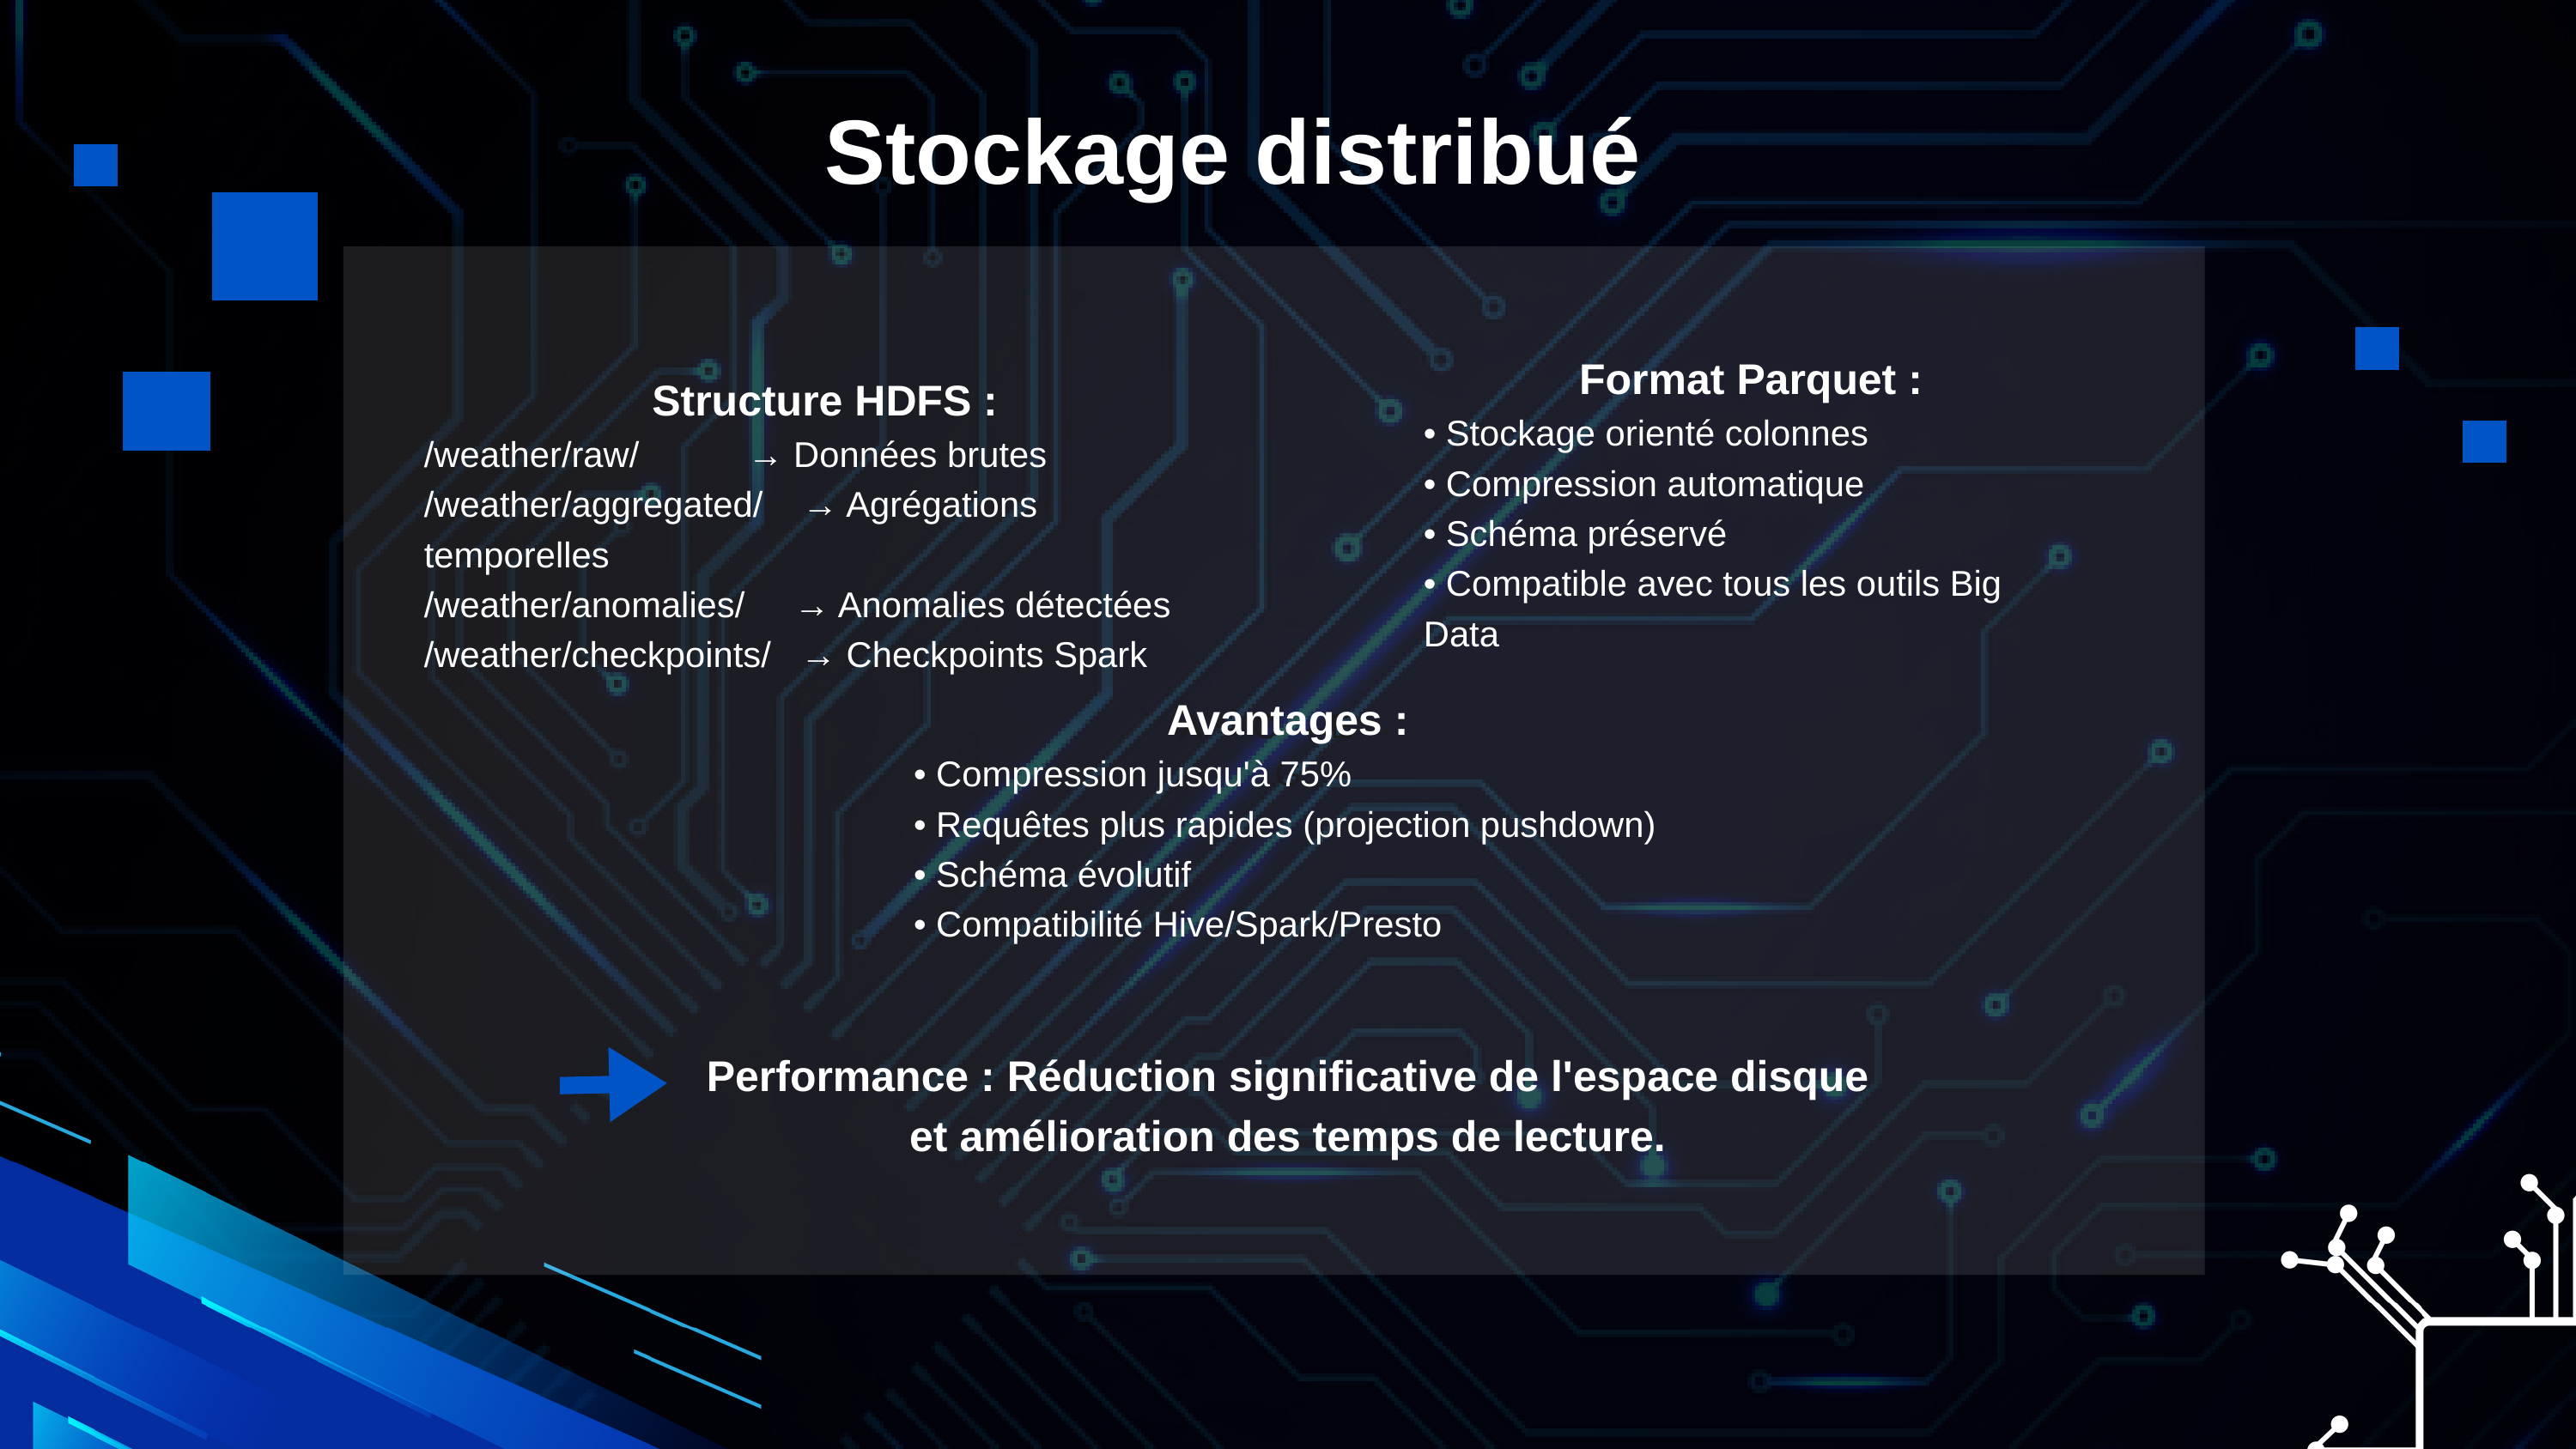

Stockage distribué

Format Parquet :
• Stockage orienté colonnes
• Compression automatique
• Schéma préservé
• Compatible avec tous les outils Big Data

Structure HDFS :
/weather/raw/           → Données brutes
/weather/aggregated/    → Agrégations temporelles
/weather/anomalies/     → Anomalies détectées
/weather/checkpoints/   → Checkpoints Spark

Avantages :
• Compression jusqu'à 75%
• Requêtes plus rapides (projection pushdown)
• Schéma évolutif
• Compatibilité Hive/Spark/Presto

A → C → E → G

Performance : Réduction significative de l'espace disque et amélioration des temps de lecture.